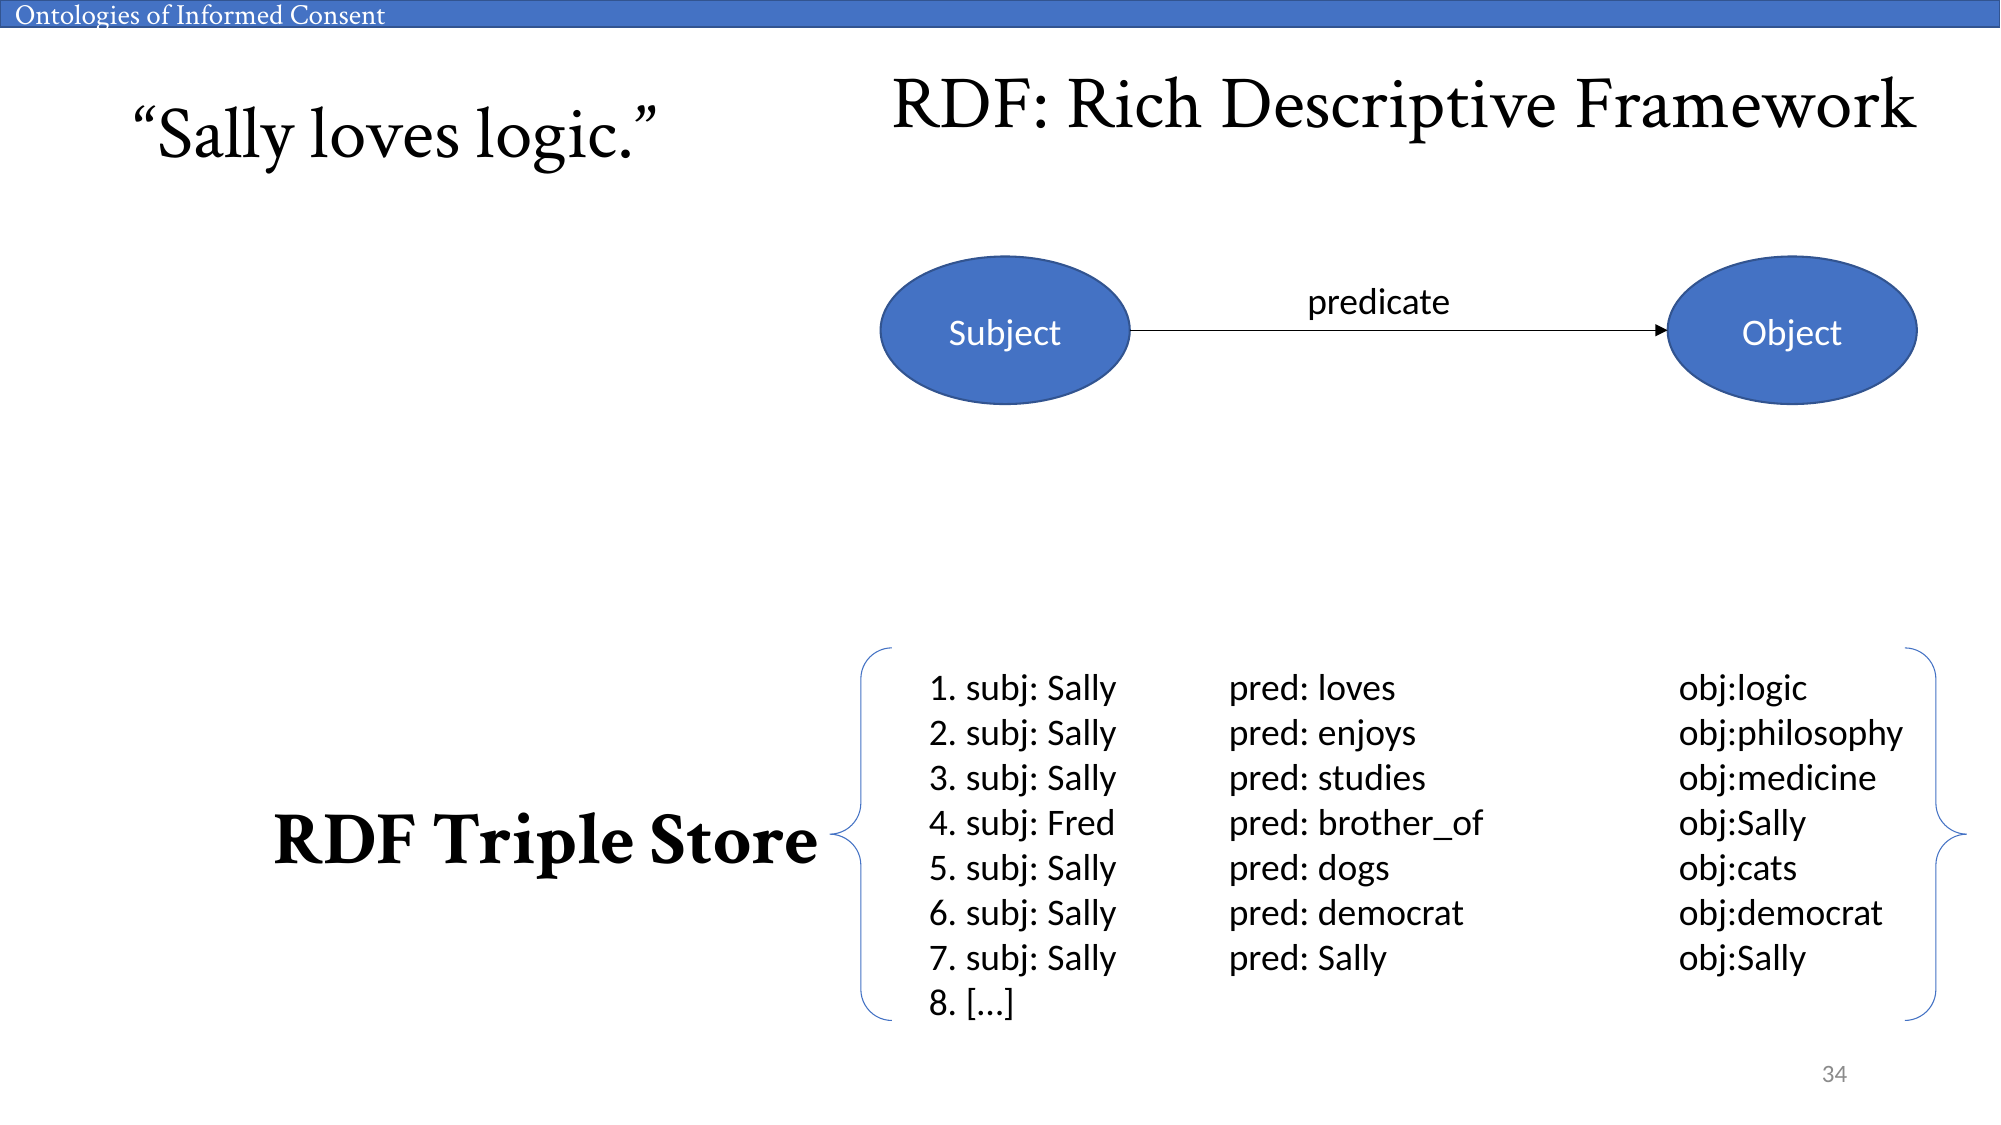

Ontologies of Informed Consent
RDF: Rich Descriptive Framework
“Sally loves logic.”
Subject
Object
predicate

1. subj: Sally	pred: loves		obj:logic
2. subj: Sally	pred: enjoys		obj:philosophy
3. subj: Sally	pred: studies		obj:medicine
4. subj: Fred	pred: brother_of		obj:Sally
5. subj: Sally	pred: dogs		obj:cats
6. subj: Sally	pred: democrat		obj:democrat
7. subj: Sally	pred: Sally		obj:Sally
8. […]

RDF Triple Store
34